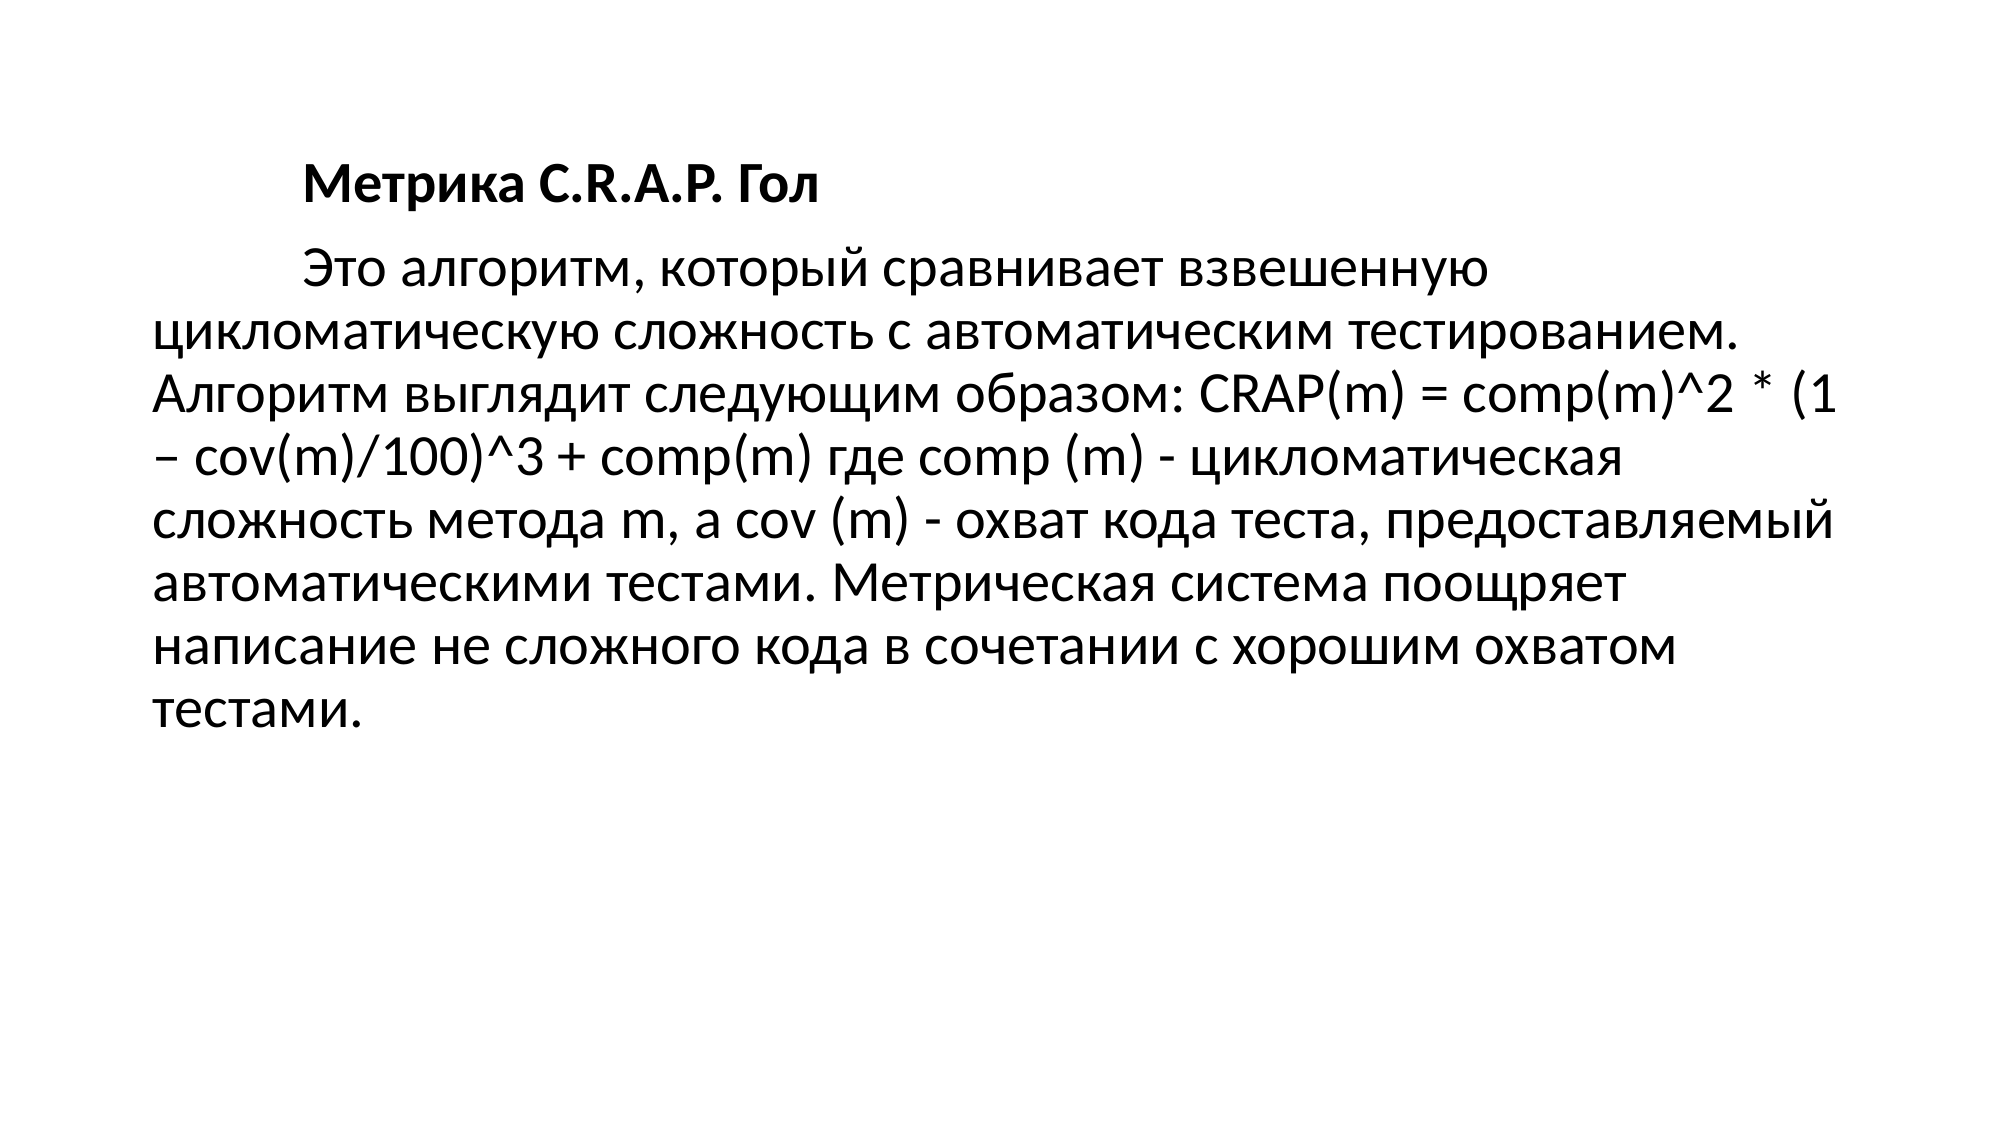

Метрика C.R.A.P. Гол
	Это алгоритм, который сравнивает взвешенную цикломатическую сложность с автоматическим тестированием. Алгоритм выглядит следующим образом: CRAP(m) = comp(m)^2 * (1 – cov(m)/100)^3 + comp(m) где comp (m) - цикломатическая сложность метода m, а cov (m) - охват кода теста, предоставляемый автоматическими тестами. Метрическая система поощряет написание не сложного кода в сочетании с хорошим охватом тестами.